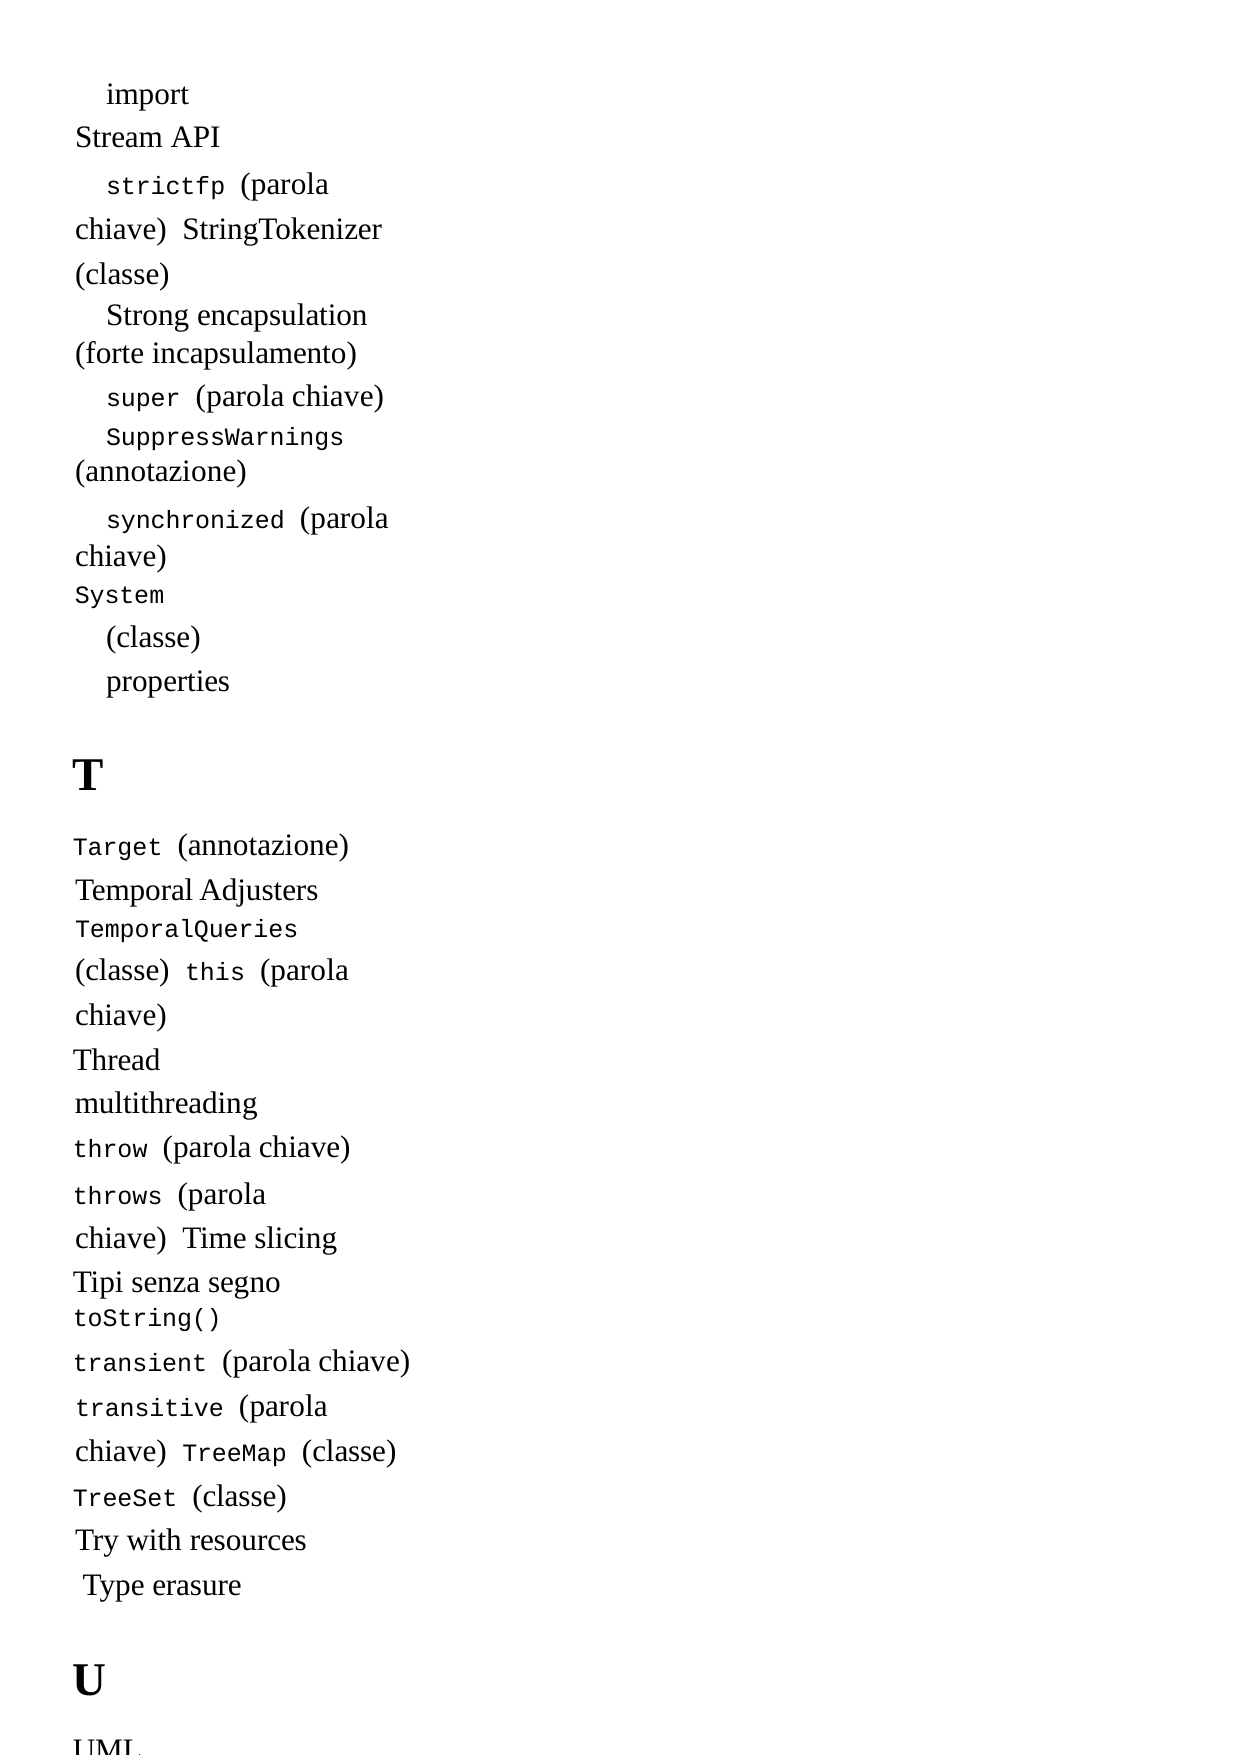

import  Stream API
strictfp (parola chiave)  StringTokenizer (classe)
Strong encapsulation (forte incapsulamento)
super (parola chiave)
SuppressWarnings (annotazione)
synchronized (parola chiave)
System (classe)  properties

T
Target (annotazione)  Temporal Adjusters  TemporalQueries (classe)  this (parola chiave)
Thread
multithreading
throw (parola chiave)
throws (parola chiave)  Time slicing
Tipi senza segno
toString()
transient (parola chiave)  transitive (parola chiave)  TreeMap (classe)
TreeSet (classe)  Try with resources  Type erasure

U
UML
Underscore  Unicode